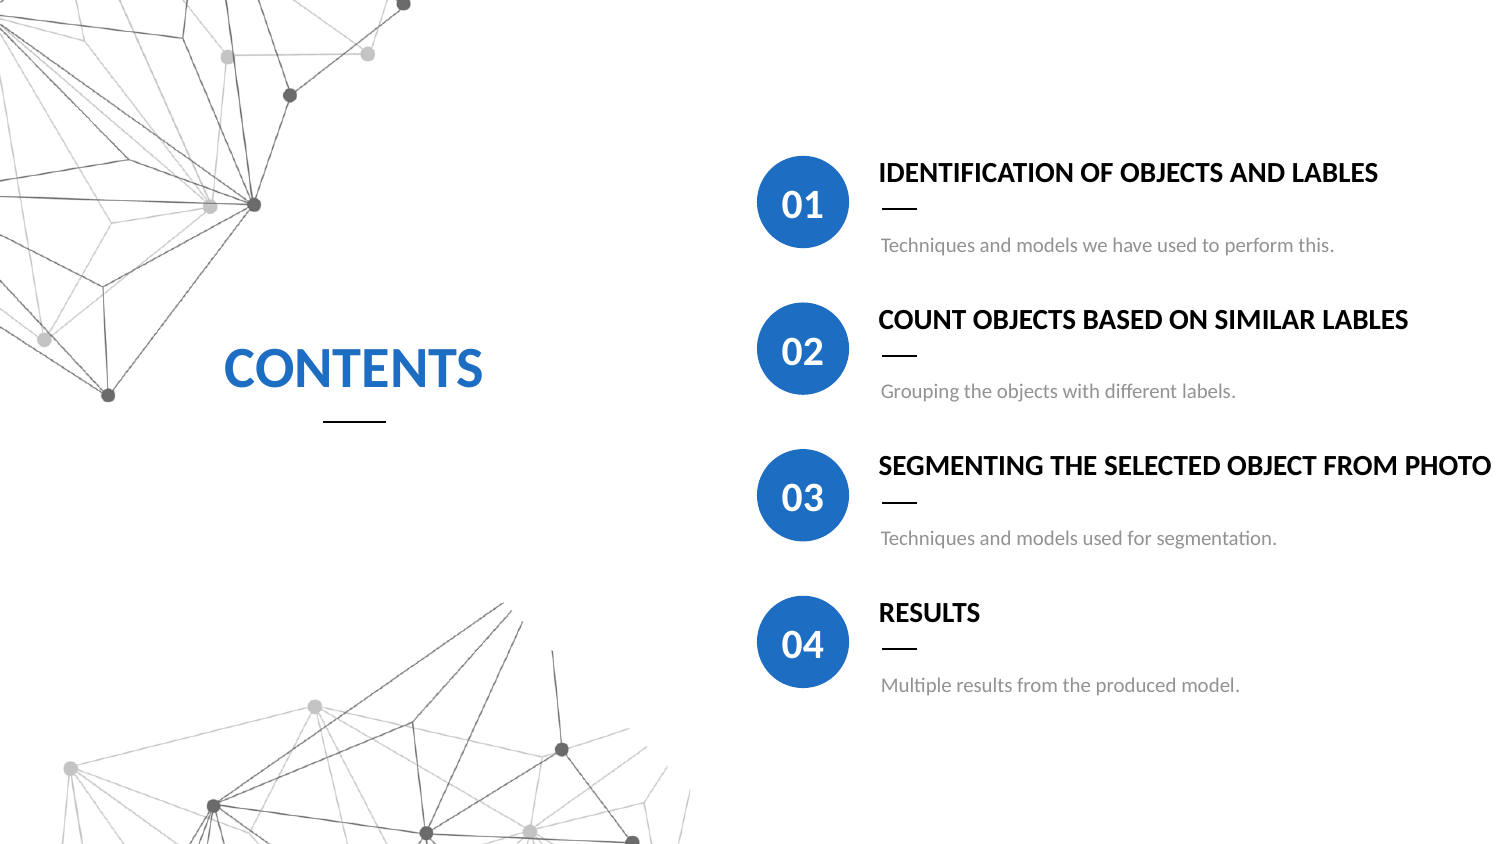

IDENTIFICATION OF OBJECTS AND LABLES
01
Techniques and models we have used to perform this.
COUNT OBJECTS BASED ON SIMILAR LABLES
02
CONTENTS
Grouping the objects with different labels.

SEGMENTING THE SELECTED OBJECT FROM PHOTO
03
Techniques and models used for segmentation.
RESULTS
04
Multiple results from the produced model.